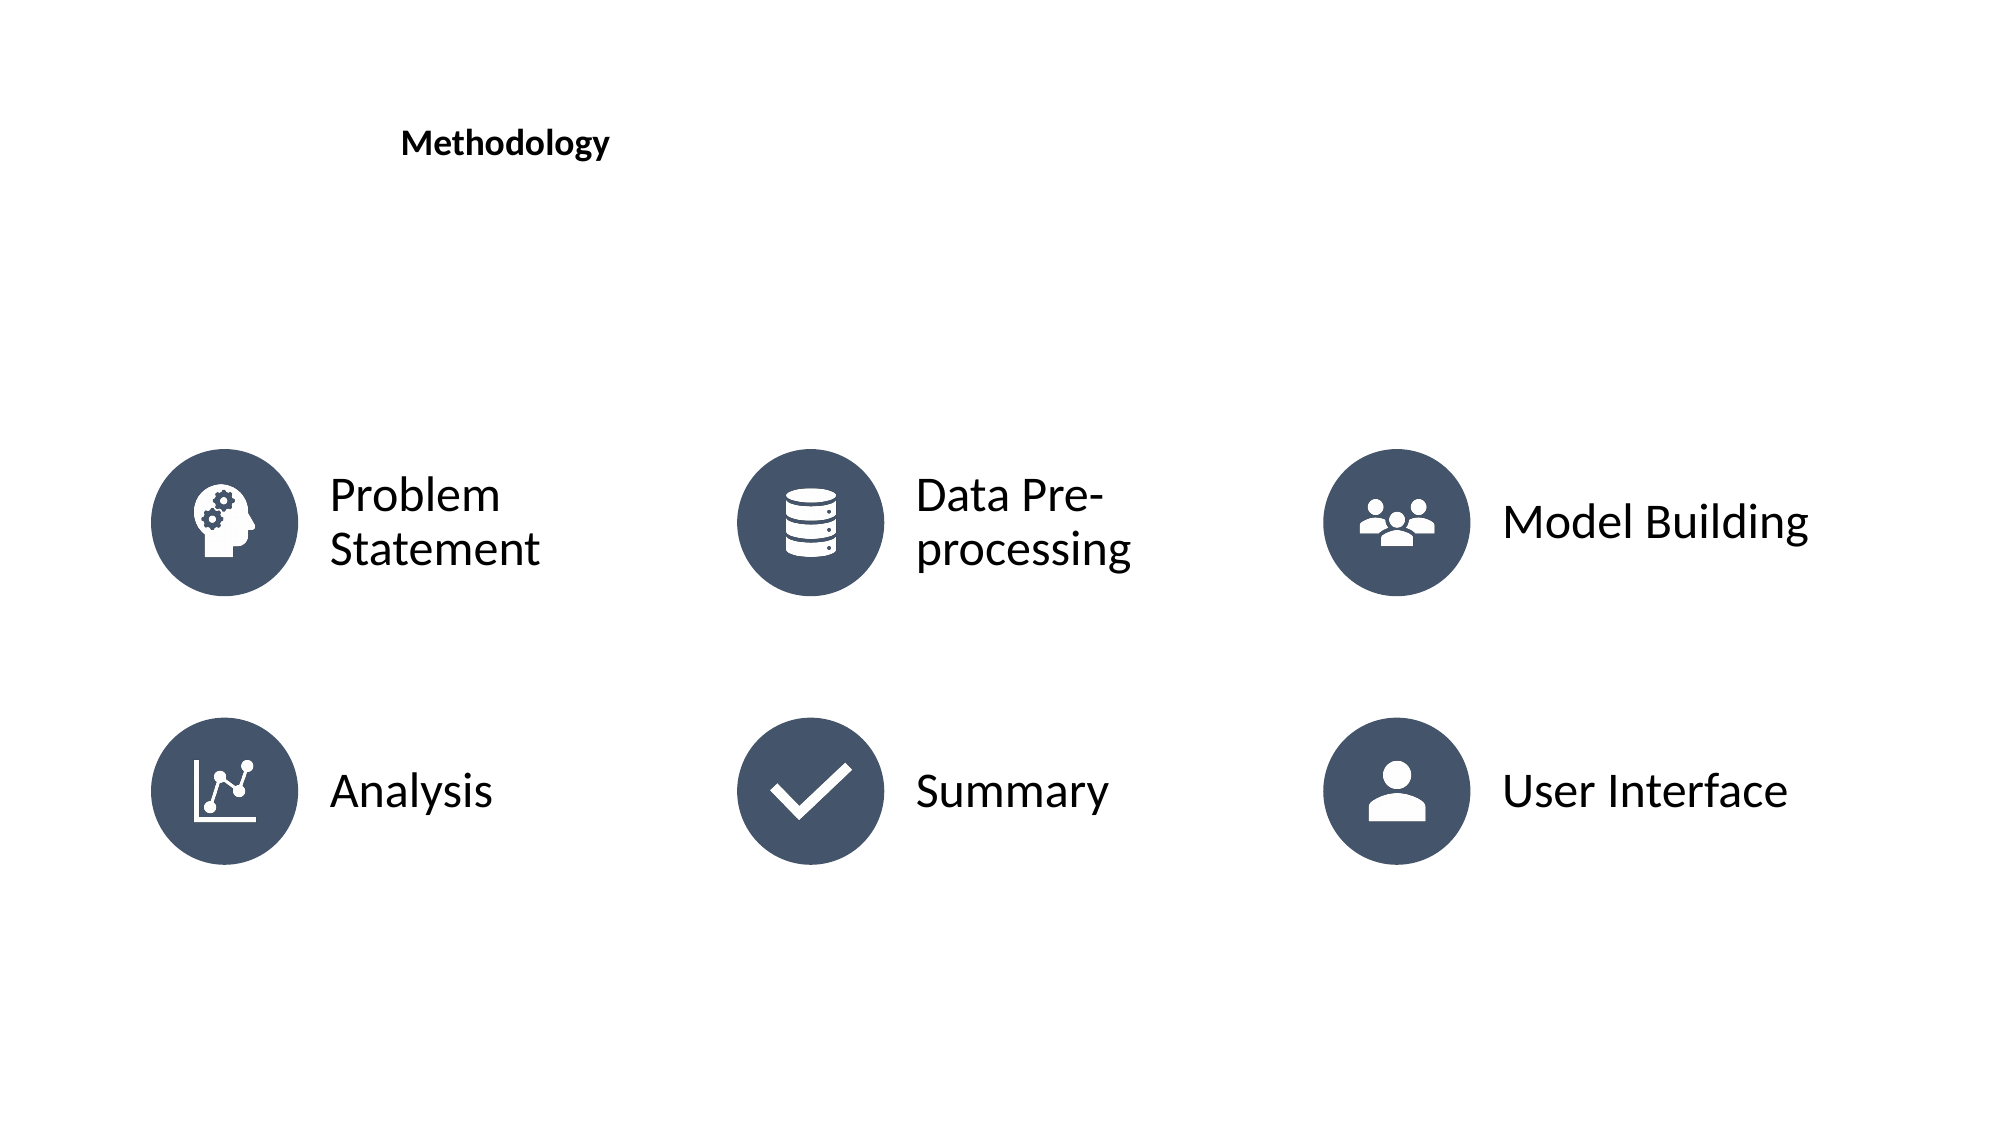

Methodology
Problem Statement
Data Pre-processing
Model Building
Analysis
Summary
User Interface